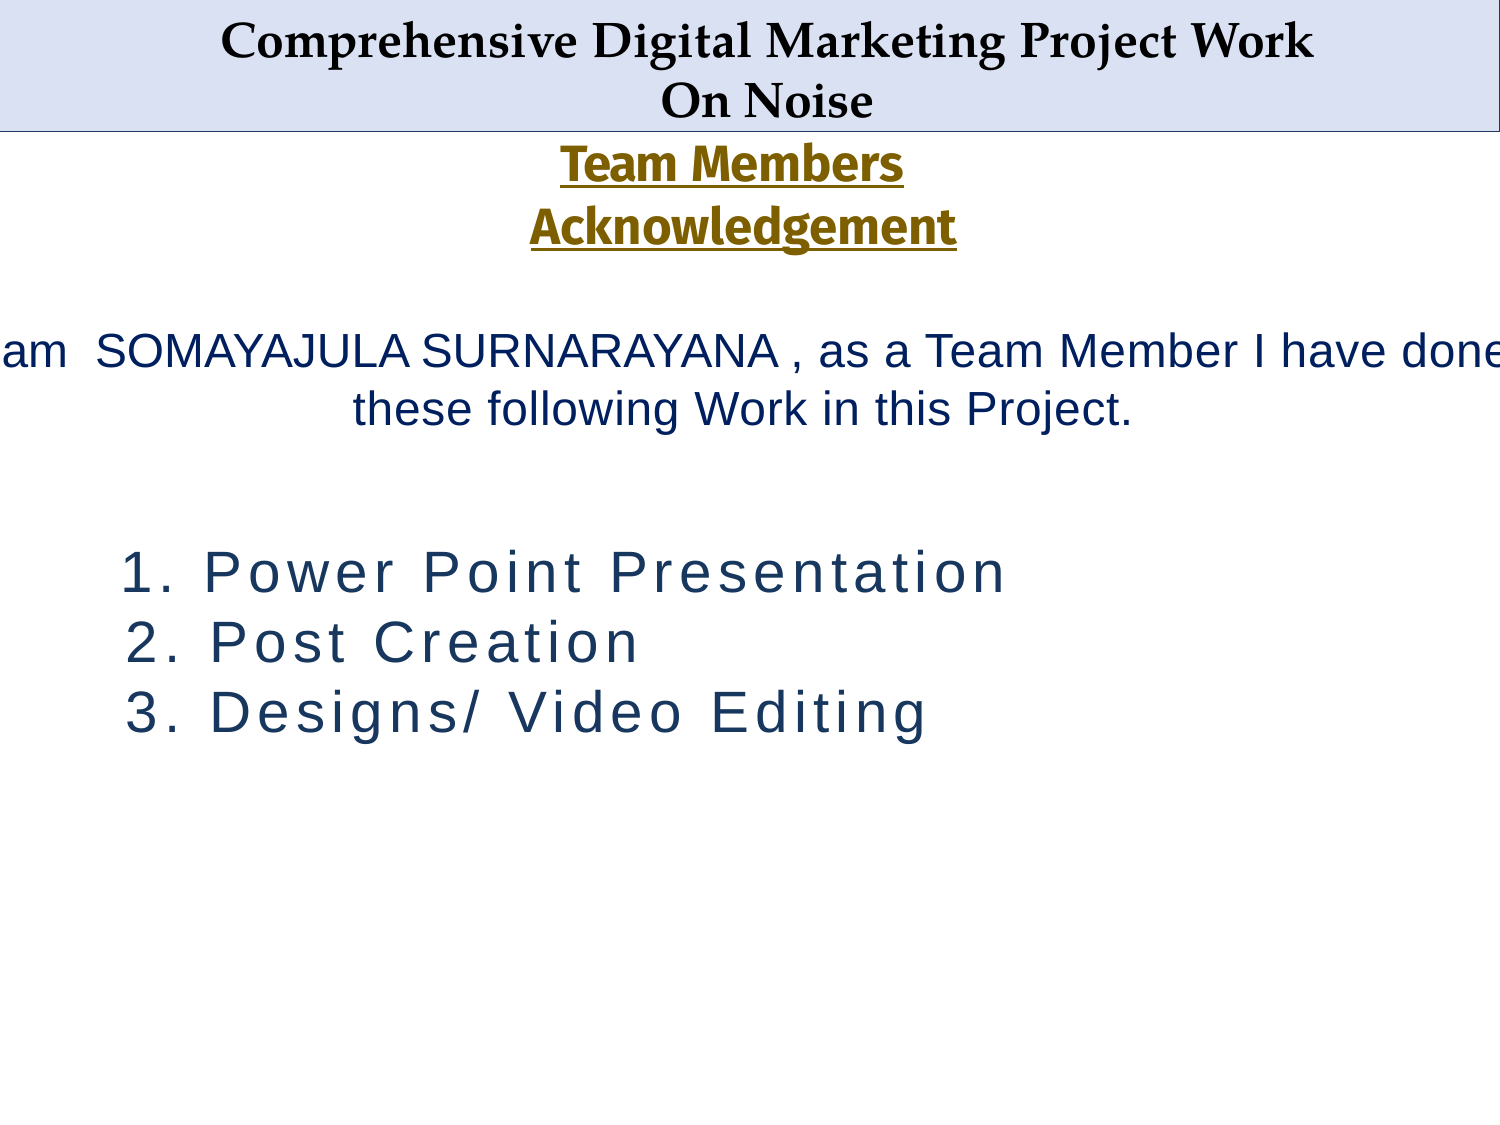

# Comprehensive Digital Marketing Project Work On Noise

Team Members
Acknowledgement

I am  SOMAYAJULA SURNARAYANA , as a Team Member I have done these following Work in this Project.

  1. Power Point Presentation
 2. Post Creation
 3. Designs/ Video Editing